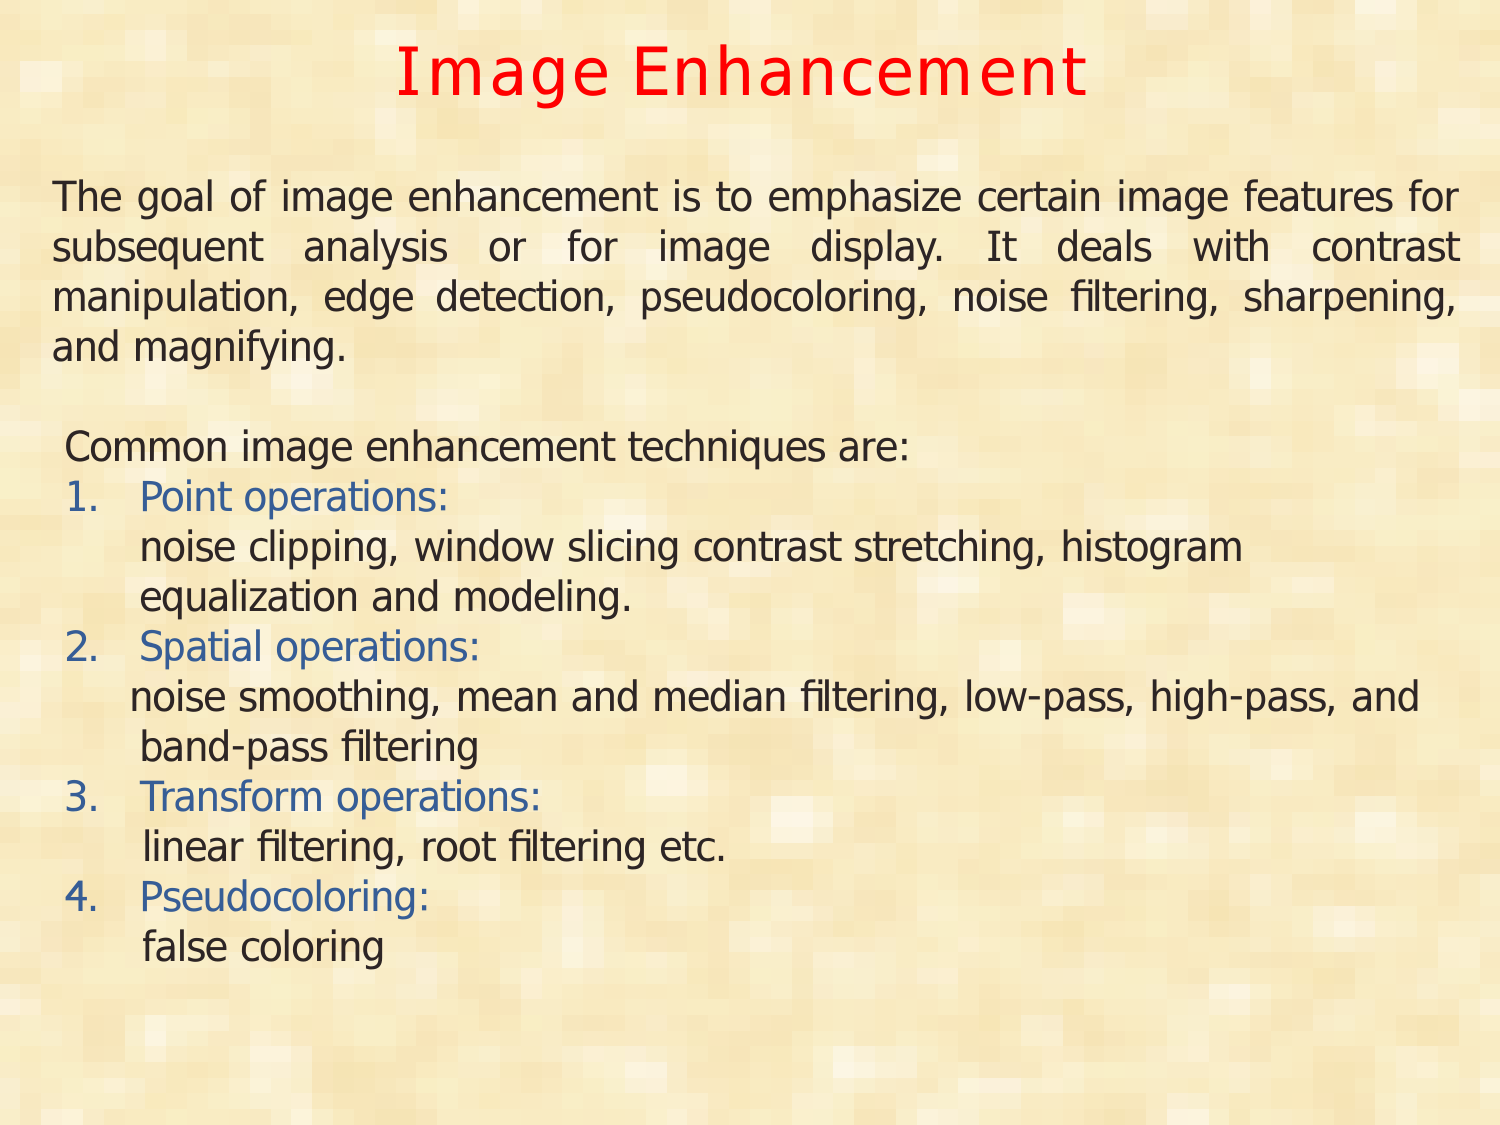

# Image Enhancement
The goal of image enhancement is to emphasize certain image features for subsequent analysis or for image display. It deals with contrast manipulation, edge detection, pseudocoloring, noise filtering, sharpening, and magnifying.
Common image enhancement techniques are:
Point operations:
 	noise clipping, window slicing contrast stretching, histogram equalization and modeling.
Spatial operations:
     noise smoothing, mean and median filtering, low-pass, high-pass, and band-pass filtering
Transform operations:
      linear filtering, root filtering etc.
Pseudocoloring:
      false coloring